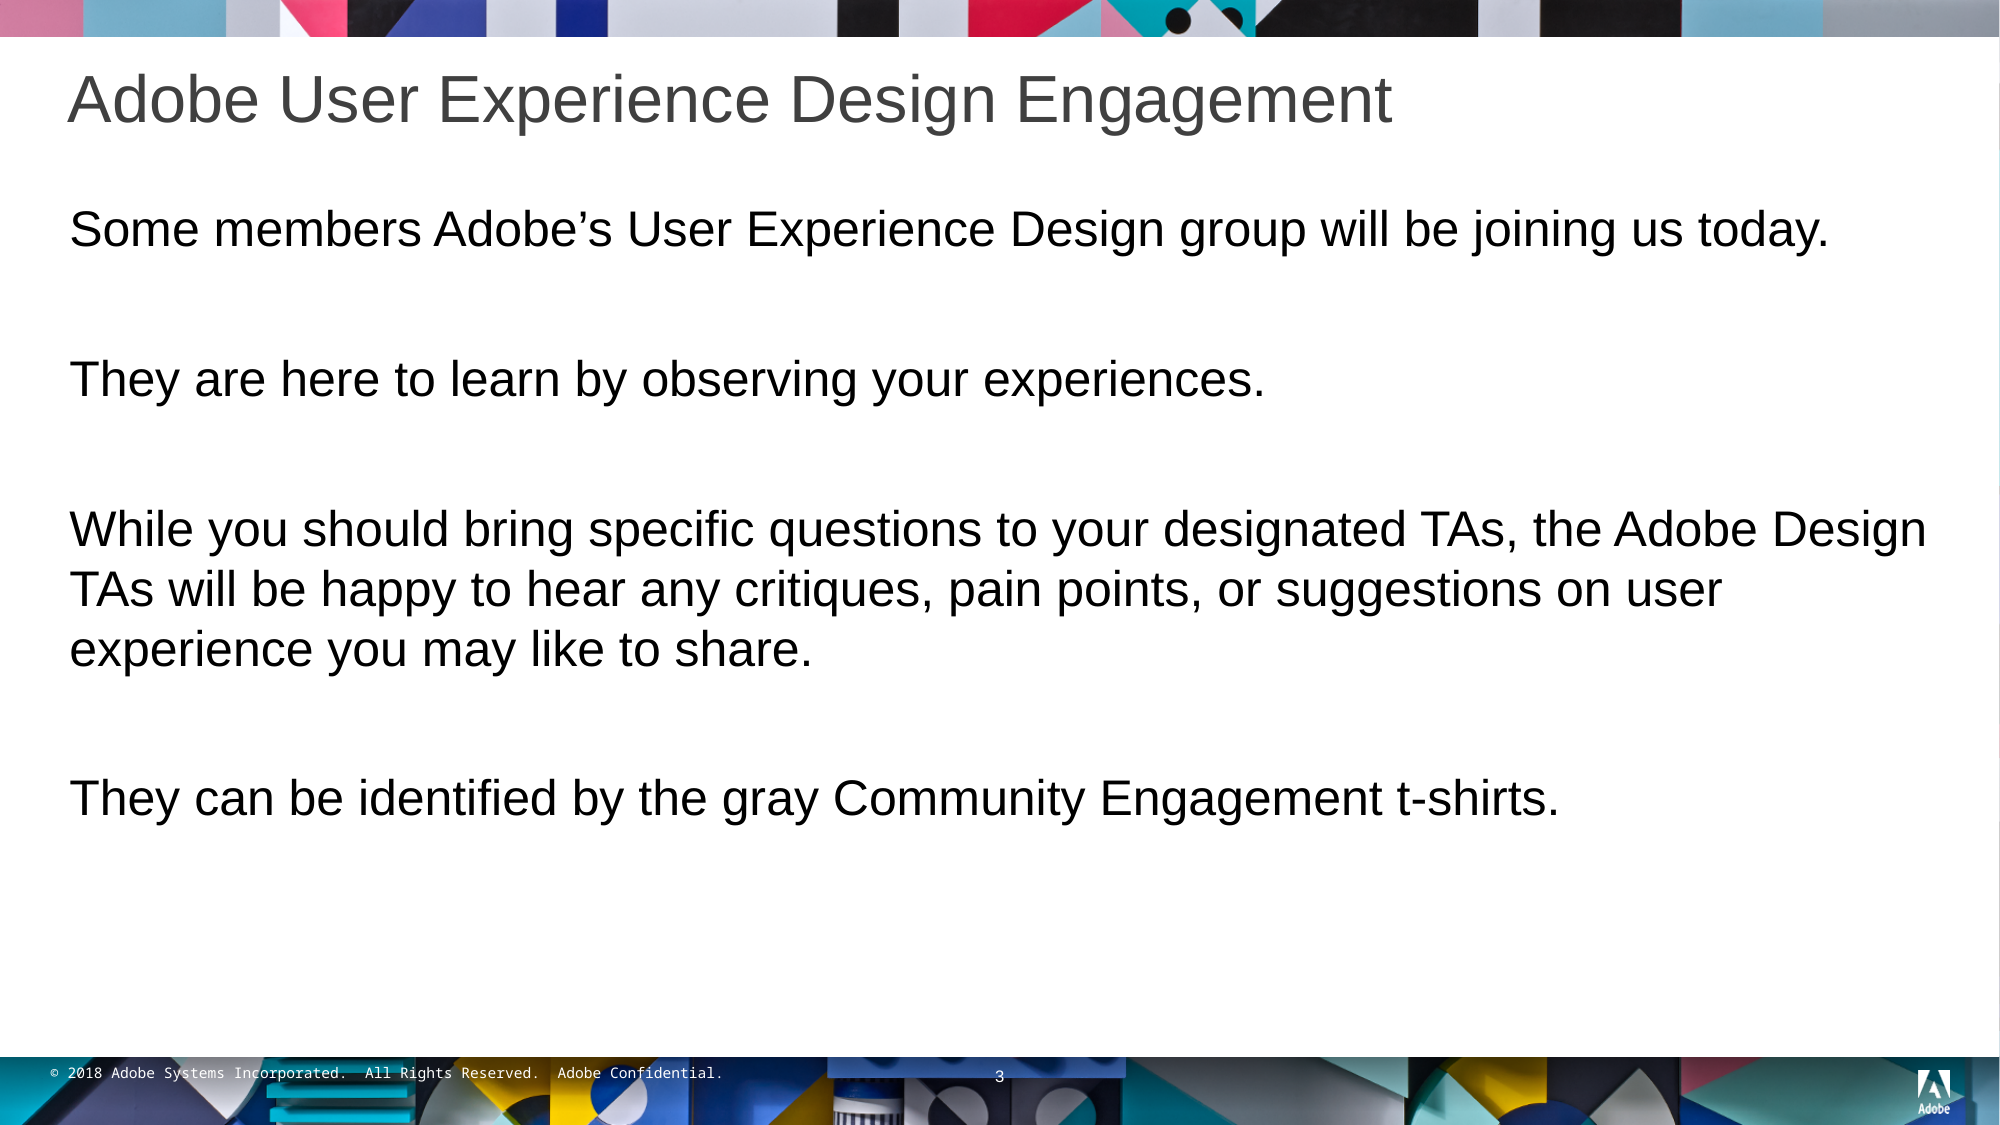

# Adobe User Experience Design Engagement
Some members Adobe’s User Experience Design group will be joining us today.

They are here to learn by observing your experiences.

While you should bring specific questions to your designated TAs, the Adobe Design TAs will be happy to hear any critiques, pain points, or suggestions on user experience you may like to share.

They can be identified by the gray Community Engagement t-shirts.
3